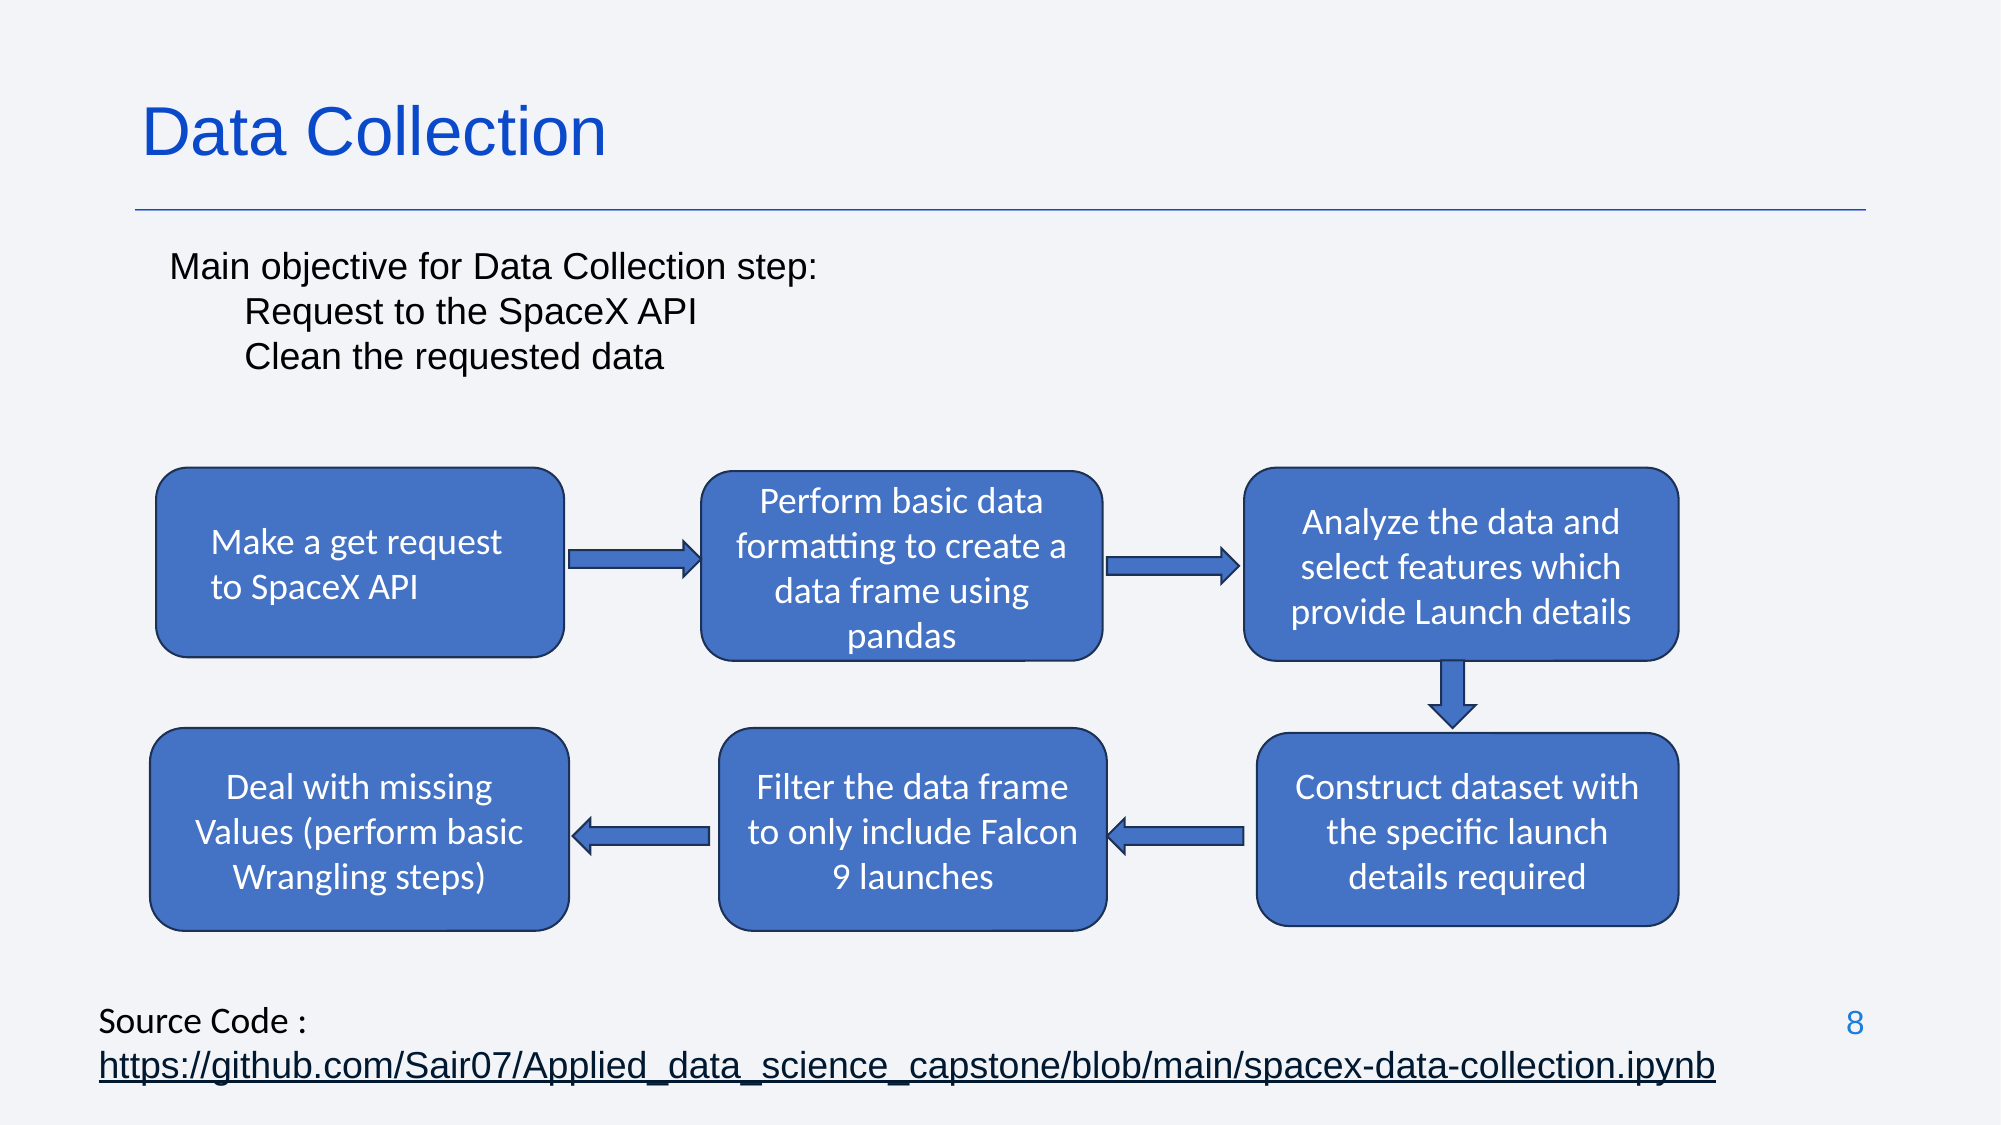

Data Collection
Main objective for Data Collection step:
Request to the SpaceX API
Clean the requested data

Analyze the data and select features which provide Launch details
Perform basic data formatting to create a data frame using pandas
Make a get request to SpaceX API

Deal with missing Values (perform basic Wrangling steps)
Filter the data frame to only include Falcon 9 launches
Construct dataset with the specific launch details required

Source Code : https://github.com/Sair07/Applied_data_science_capstone/blob/main/spacex-data-collection.ipynb

8